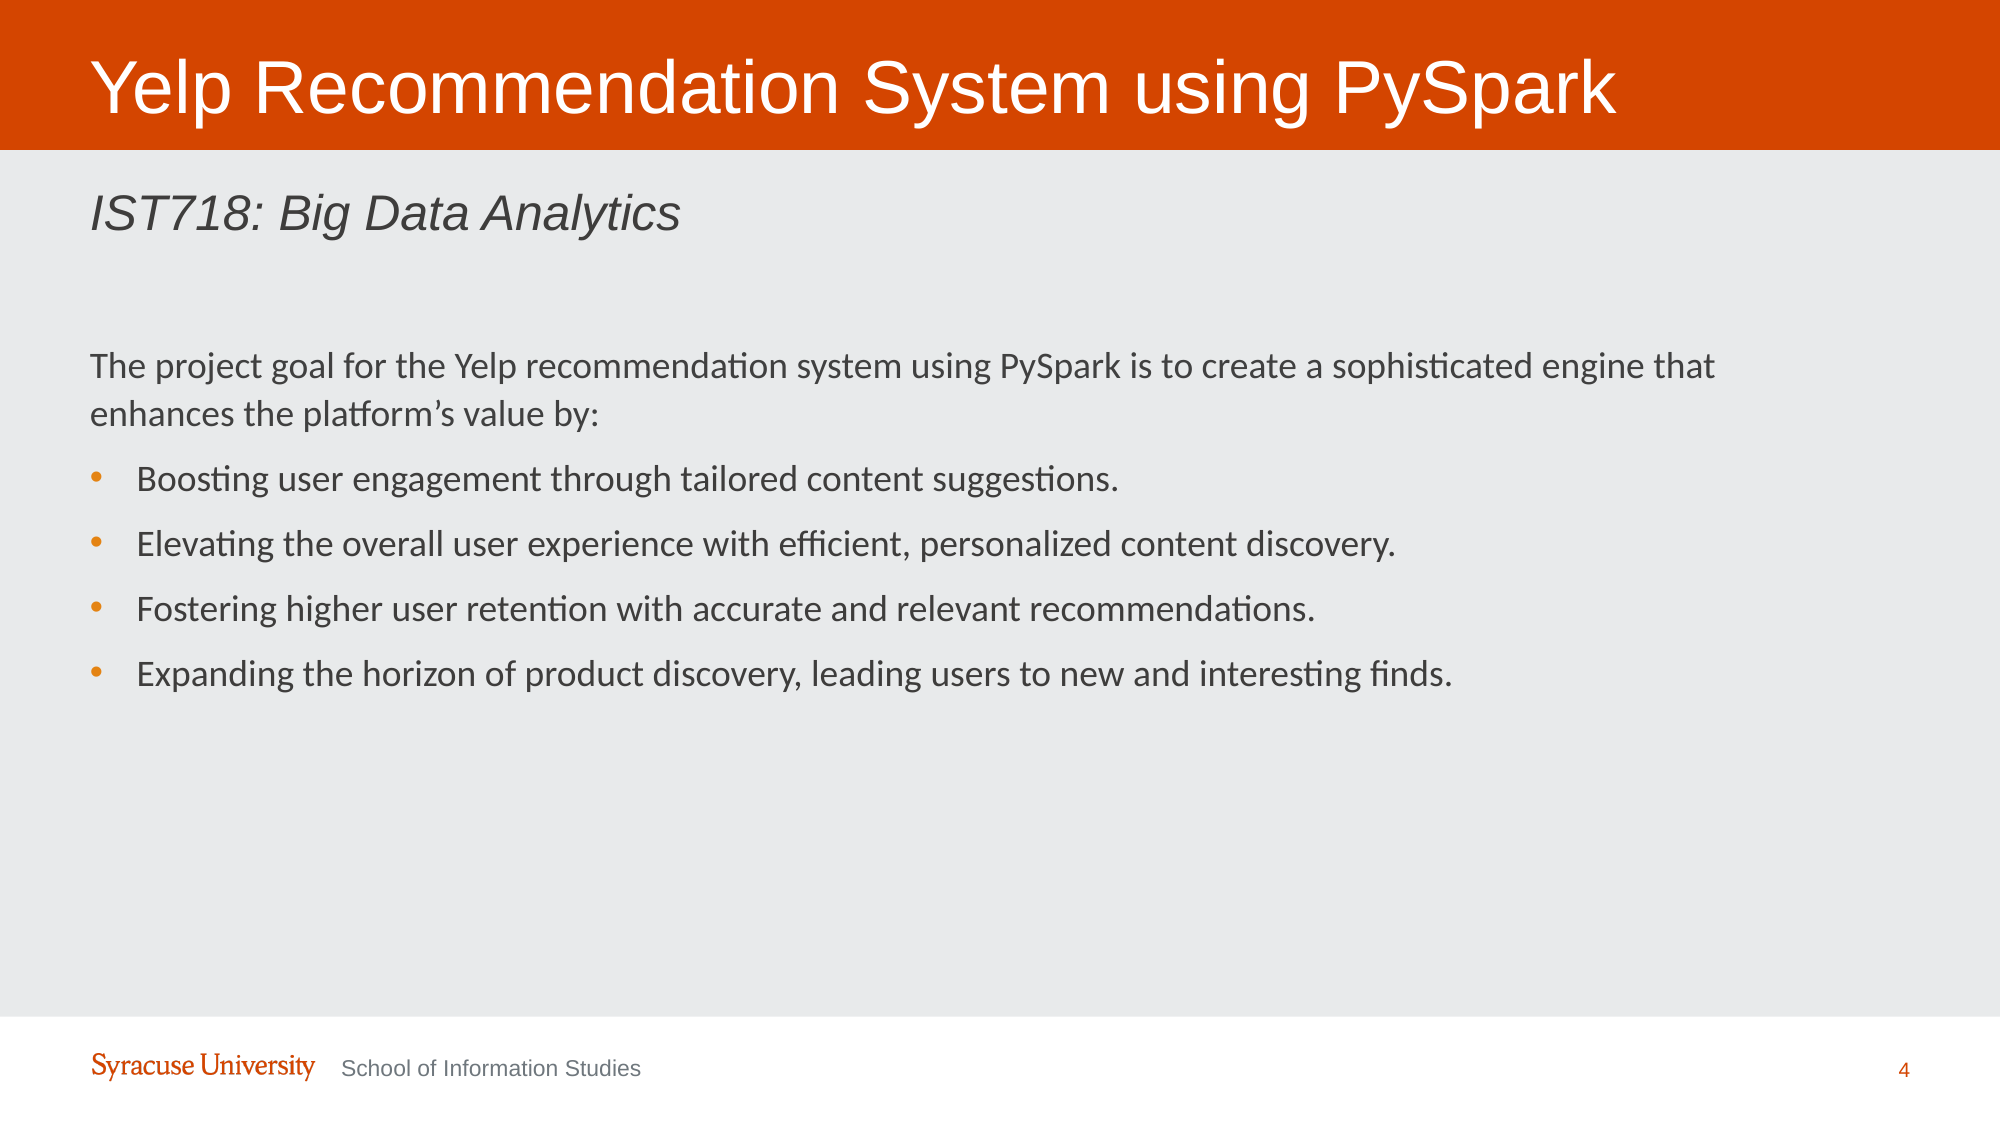

# Yelp Recommendation System using PySpark
IST718: Big Data Analytics

The project goal for the Yelp recommendation system using PySpark is to create a sophisticated engine that enhances the platform’s value by:
Boosting user engagement through tailored content suggestions.
Elevating the overall user experience with efficient, personalized content discovery.
Fostering higher user retention with accurate and relevant recommendations.
Expanding the horizon of product discovery, leading users to new and interesting finds.

4
School of Information Studies